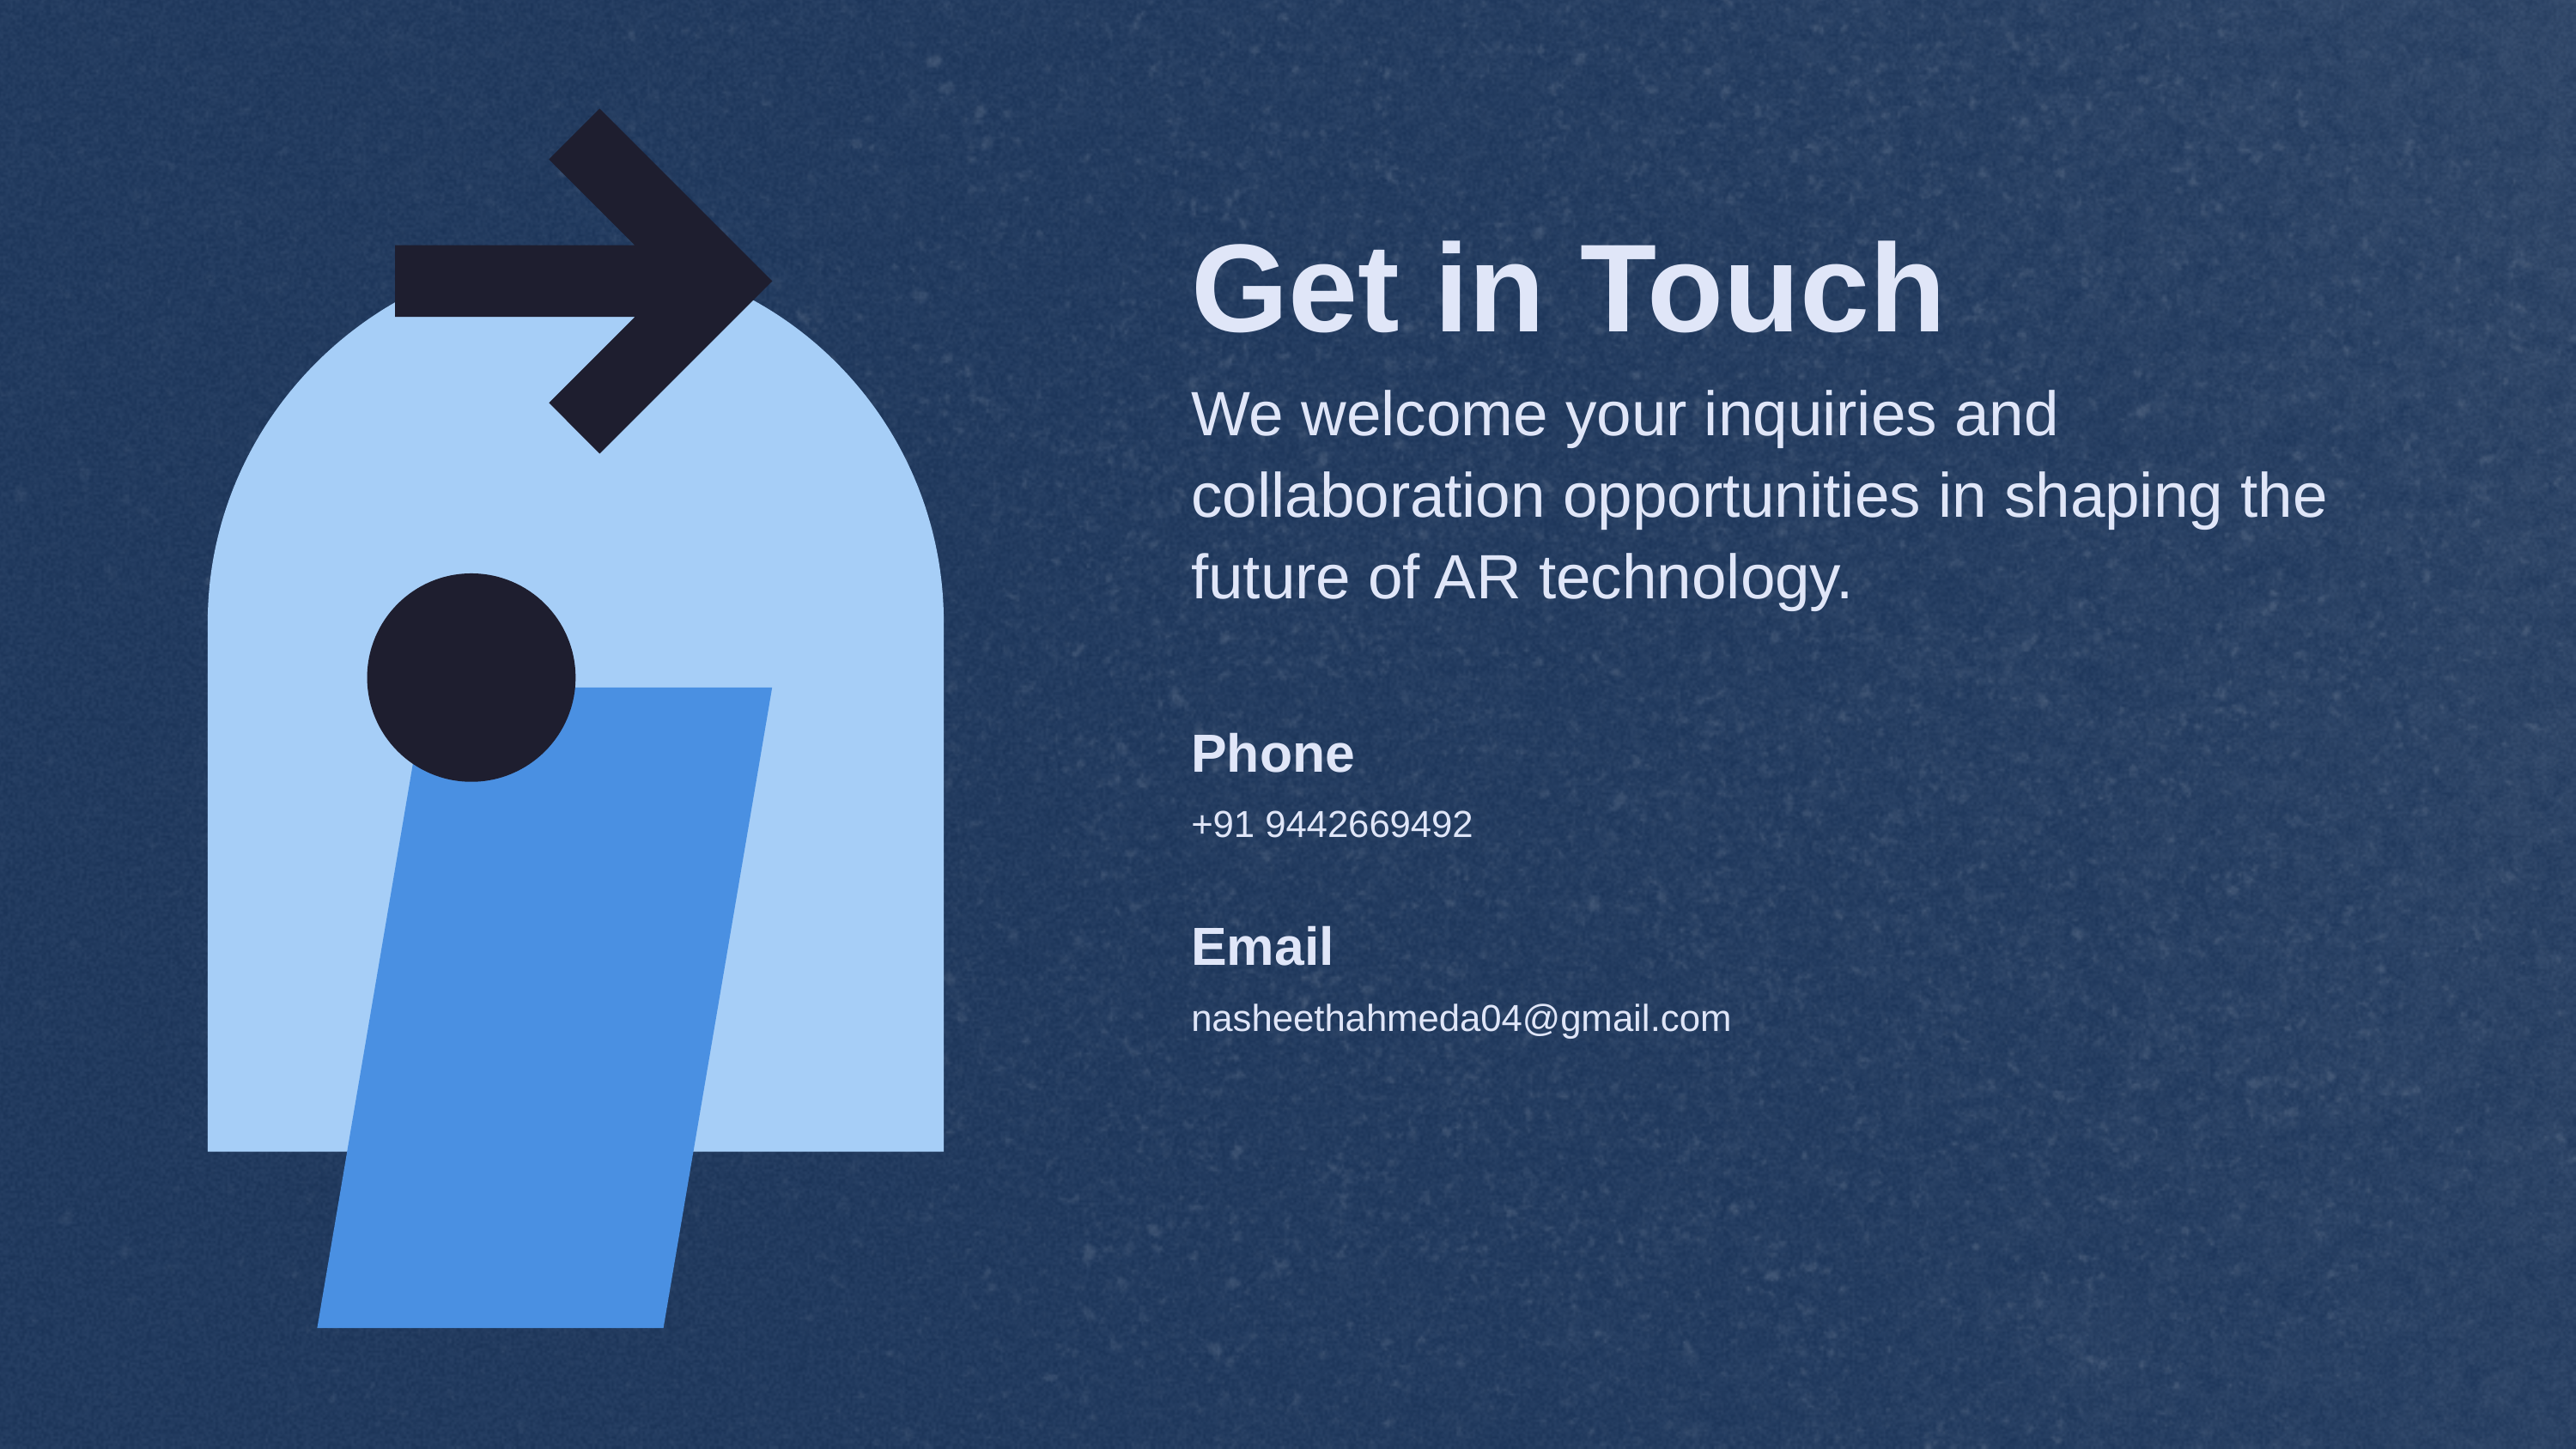

Get in Touch
We welcome your inquiries and collaboration opportunities in shaping the future of AR technology.
Phone
+91 9442669492
Email
nasheethahmeda04@gmail.com